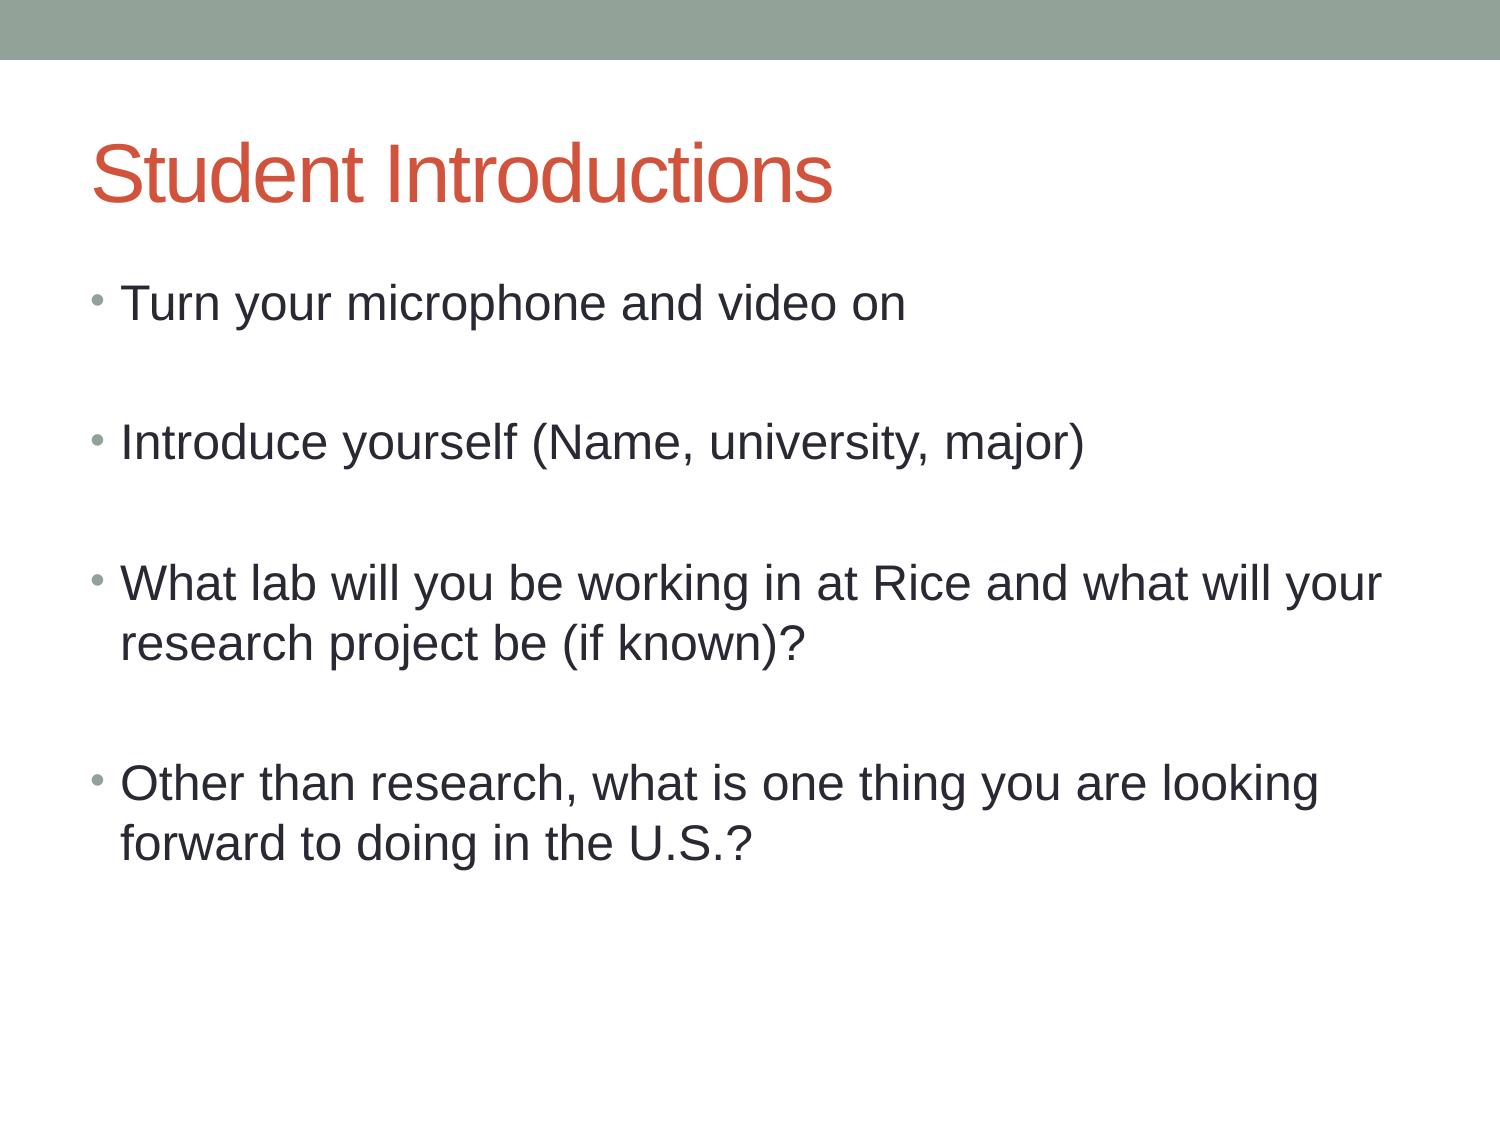

# Student Introductions
Turn your microphone and video on

Introduce yourself (Name, university, major)

What lab will you be working in at Rice and what will your research project be (if known)?

Other than research, what is one thing you are looking forward to doing in the U.S.?